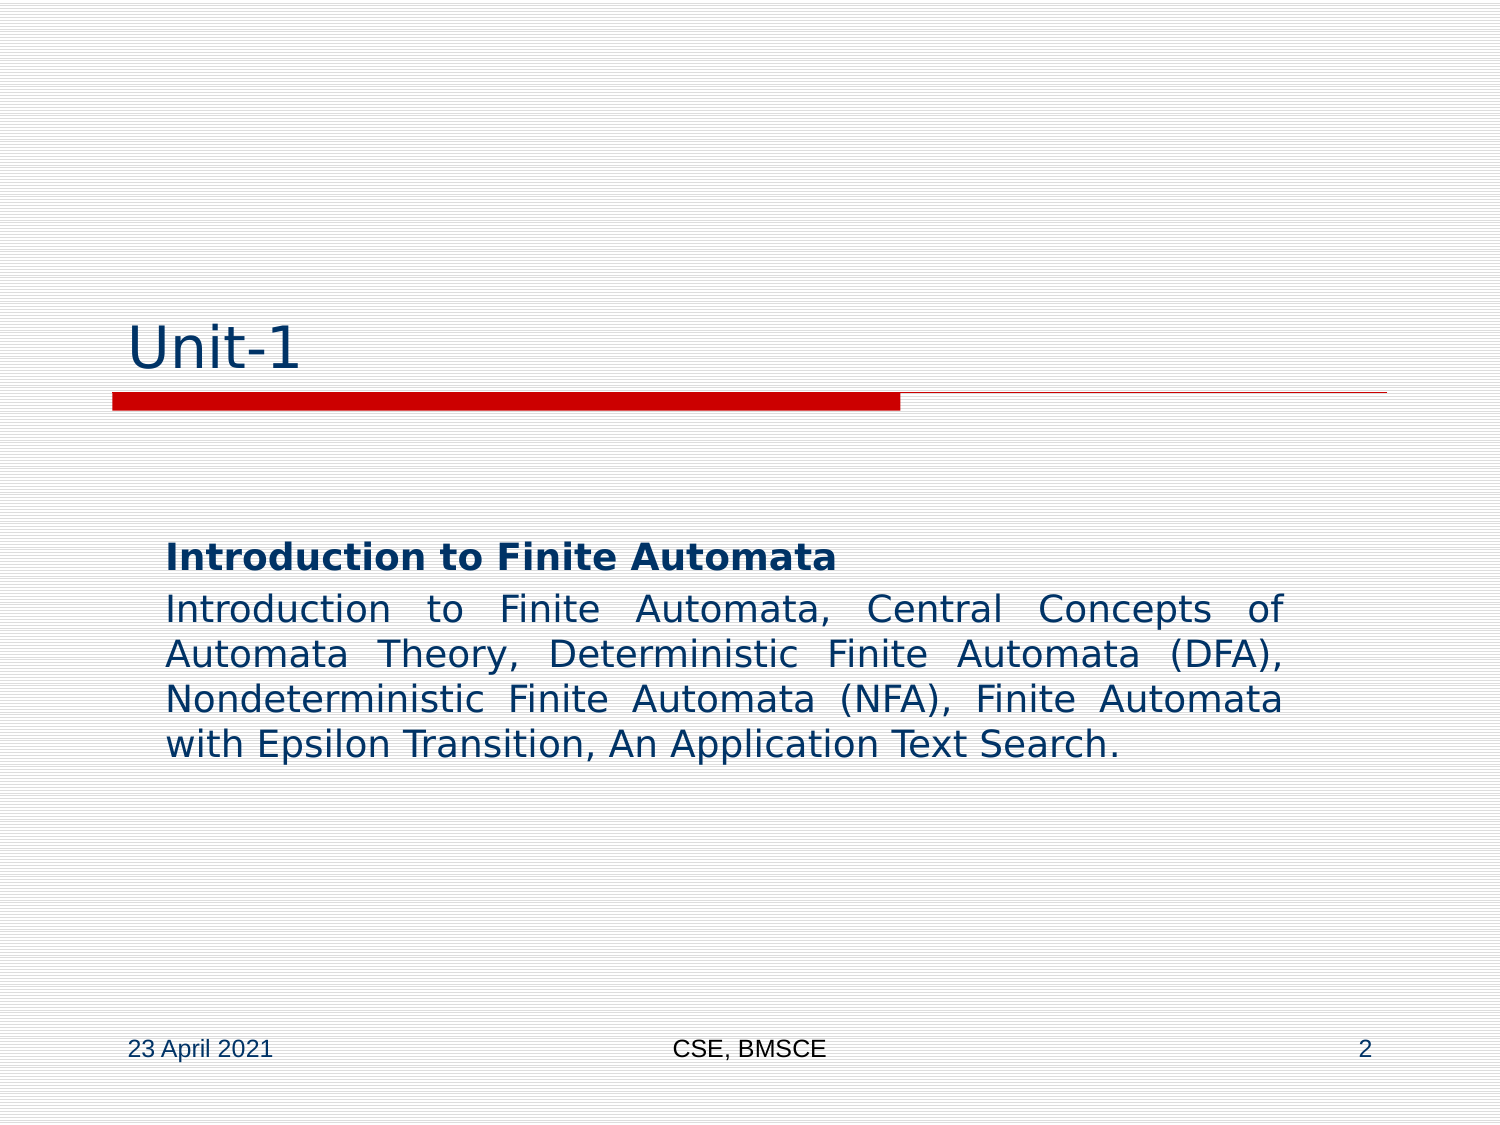

# Unit-1
Introduction to Finite Automata
Introduction to Finite Automata, Central Concepts of Automata Theory, Deterministic Finite Automata (DFA), Nondeterministic Finite Automata (NFA), Finite Automata with Epsilon Transition, An Application Text Search.
23 April 2021
CSE, BMSCE
2